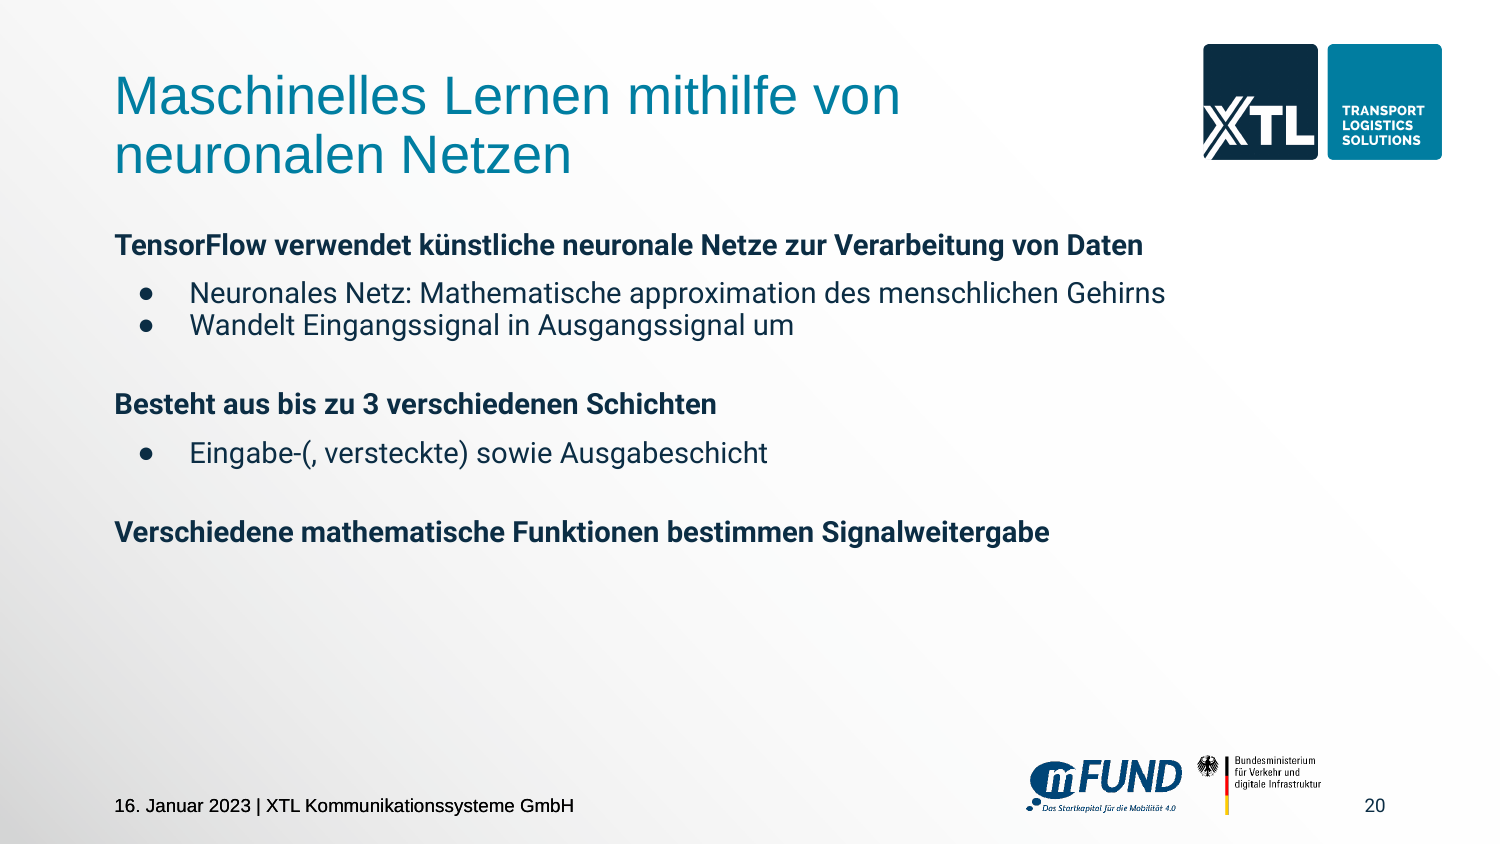

# Maschinelles Lernen mithilfe von
neuronalen Netzen
TensorFlow verwendet künstliche neuronale Netze zur Verarbeitung von Daten
Neuronales Netz: Mathematische approximation des menschlichen Gehirns
Wandelt Eingangssignal in Ausgangssignal um
Besteht aus bis zu 3 verschiedenen Schichten
Eingabe-(, versteckte) sowie Ausgabeschicht
Verschiedene mathematische Funktionen bestimmen Signalweitergabe
20